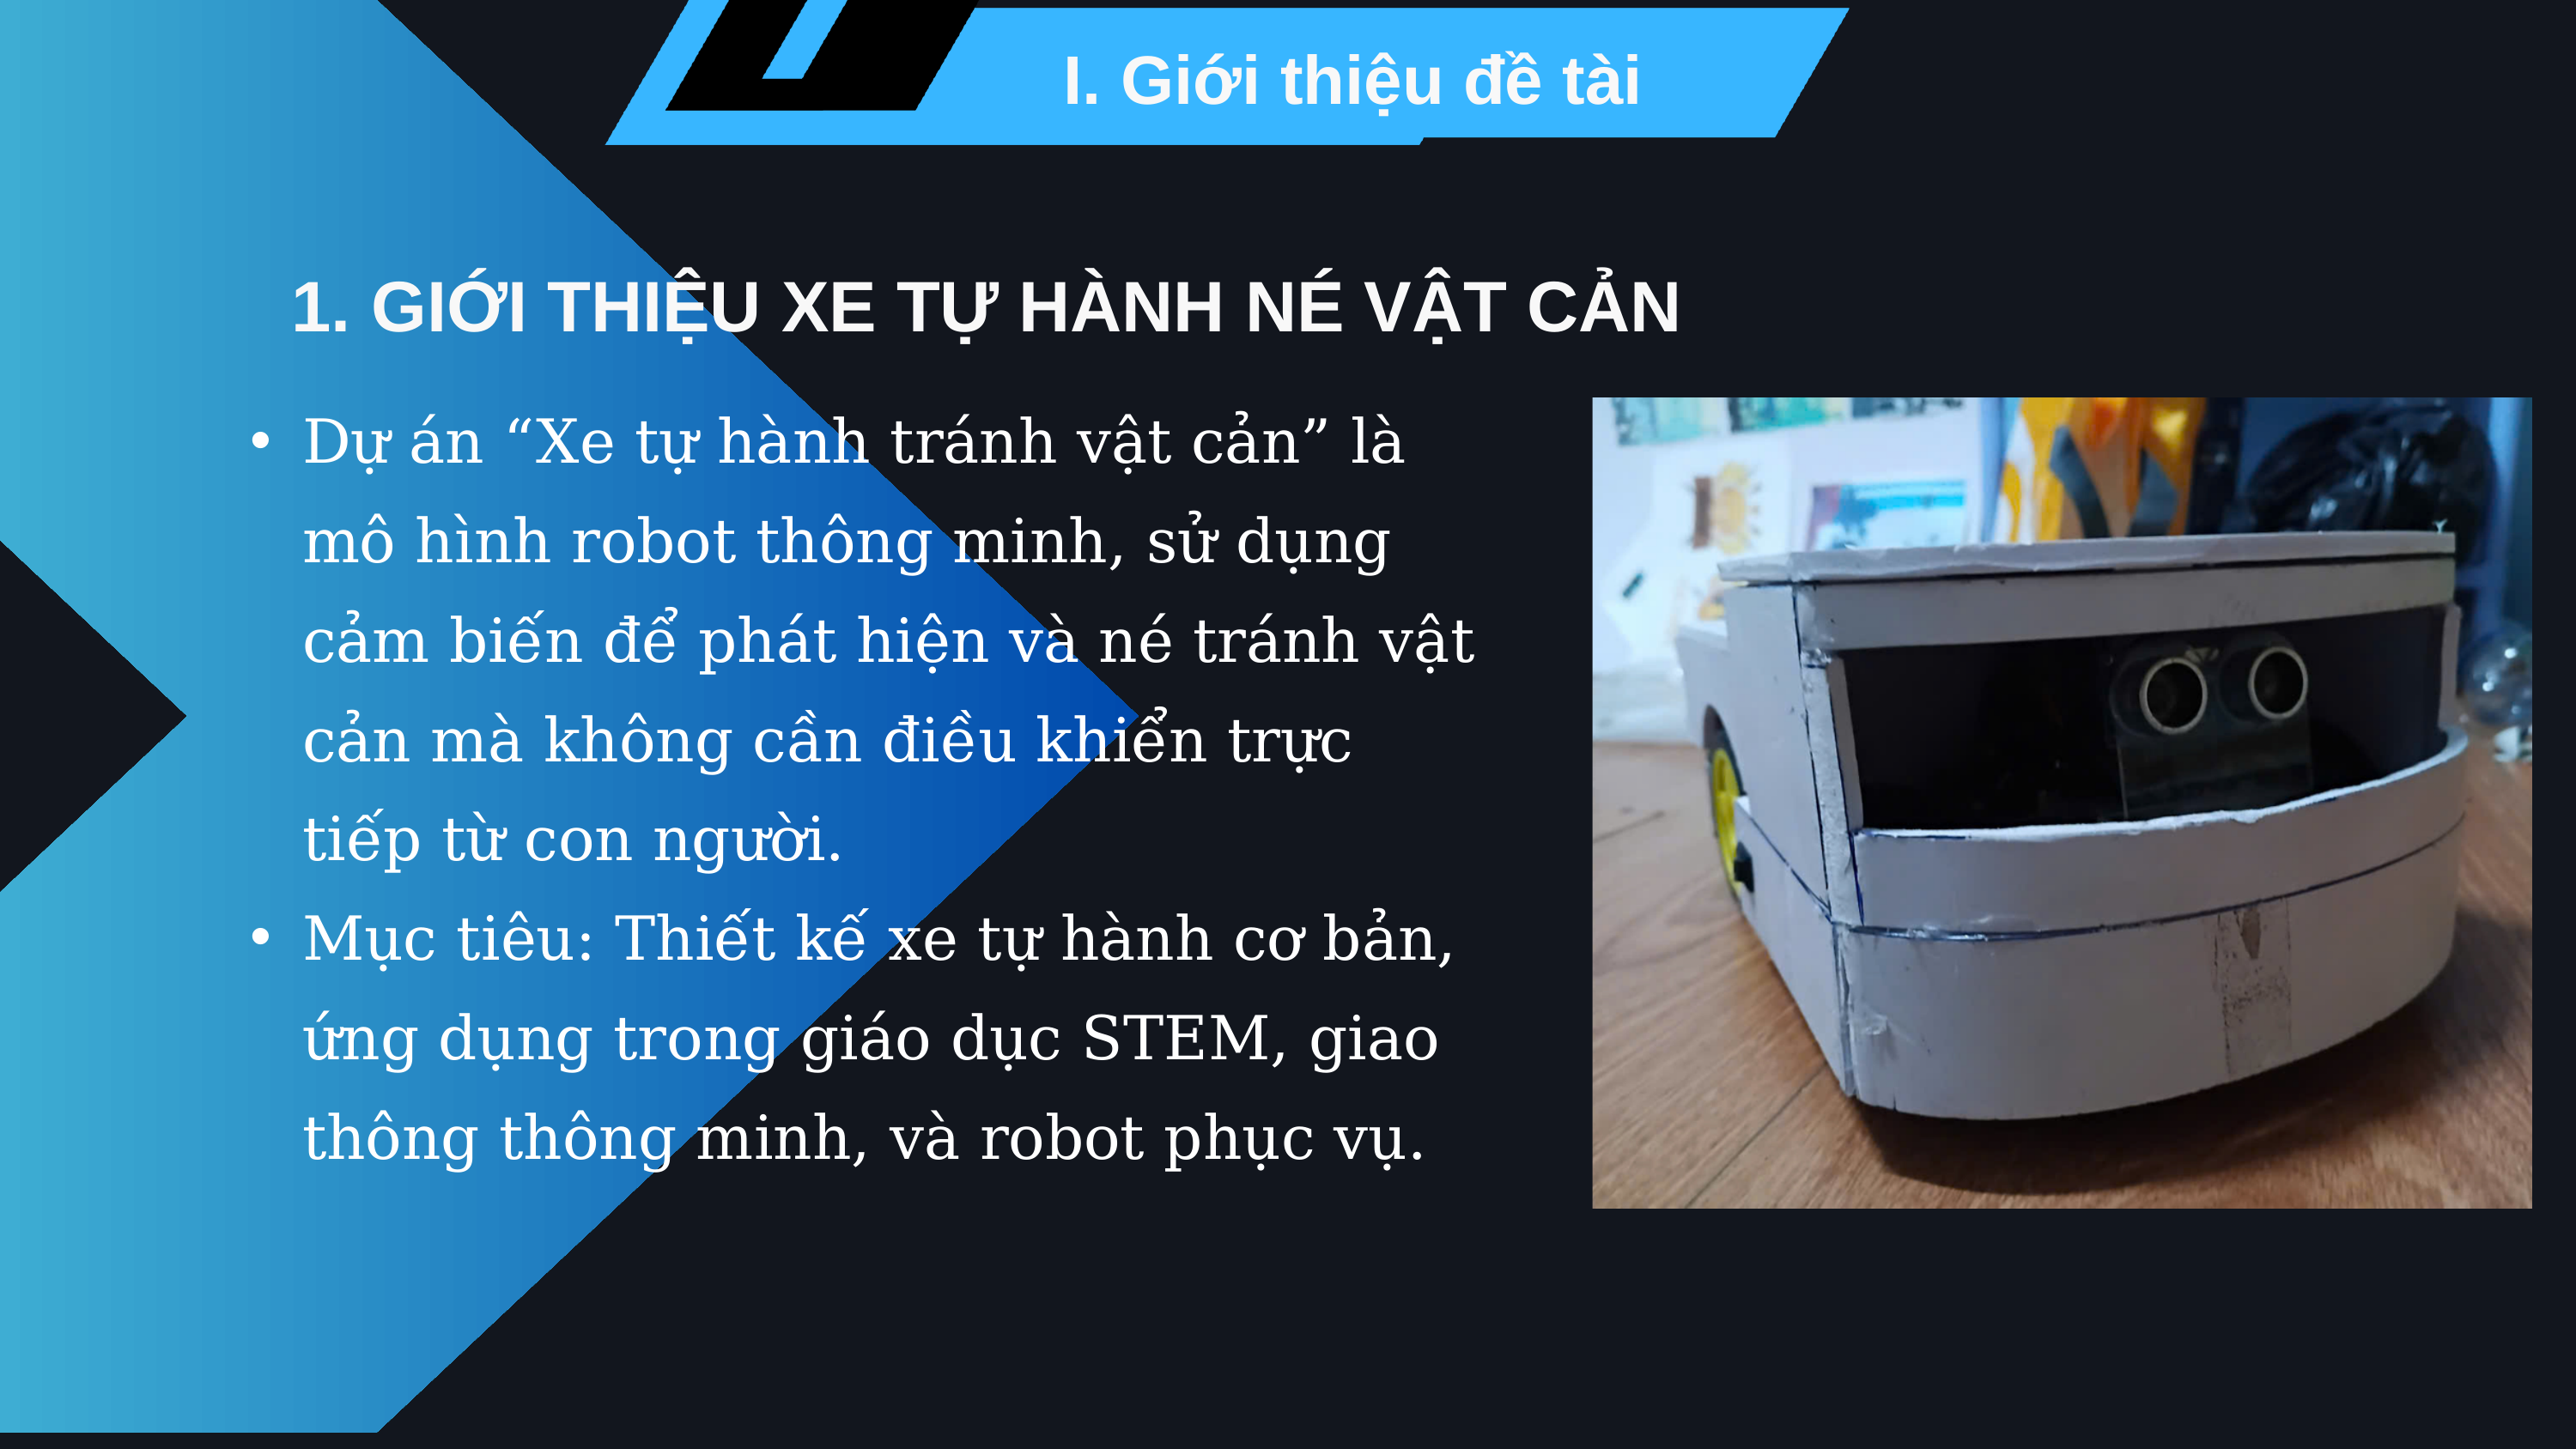

I. Giới thiệu đề tài
1. GIỚI THIỆU XE TỰ HÀNH NÉ VẬT CẢN
Dự án “Xe tự hành tránh vật cản” là mô hình robot thông minh, sử dụng cảm biến để phát hiện và né tránh vật cản mà không cần điều khiển trực tiếp từ con người.
Mục tiêu: Thiết kế xe tự hành cơ bản, ứng dụng trong giáo dục STEM, giao thông thông minh, và robot phục vụ.